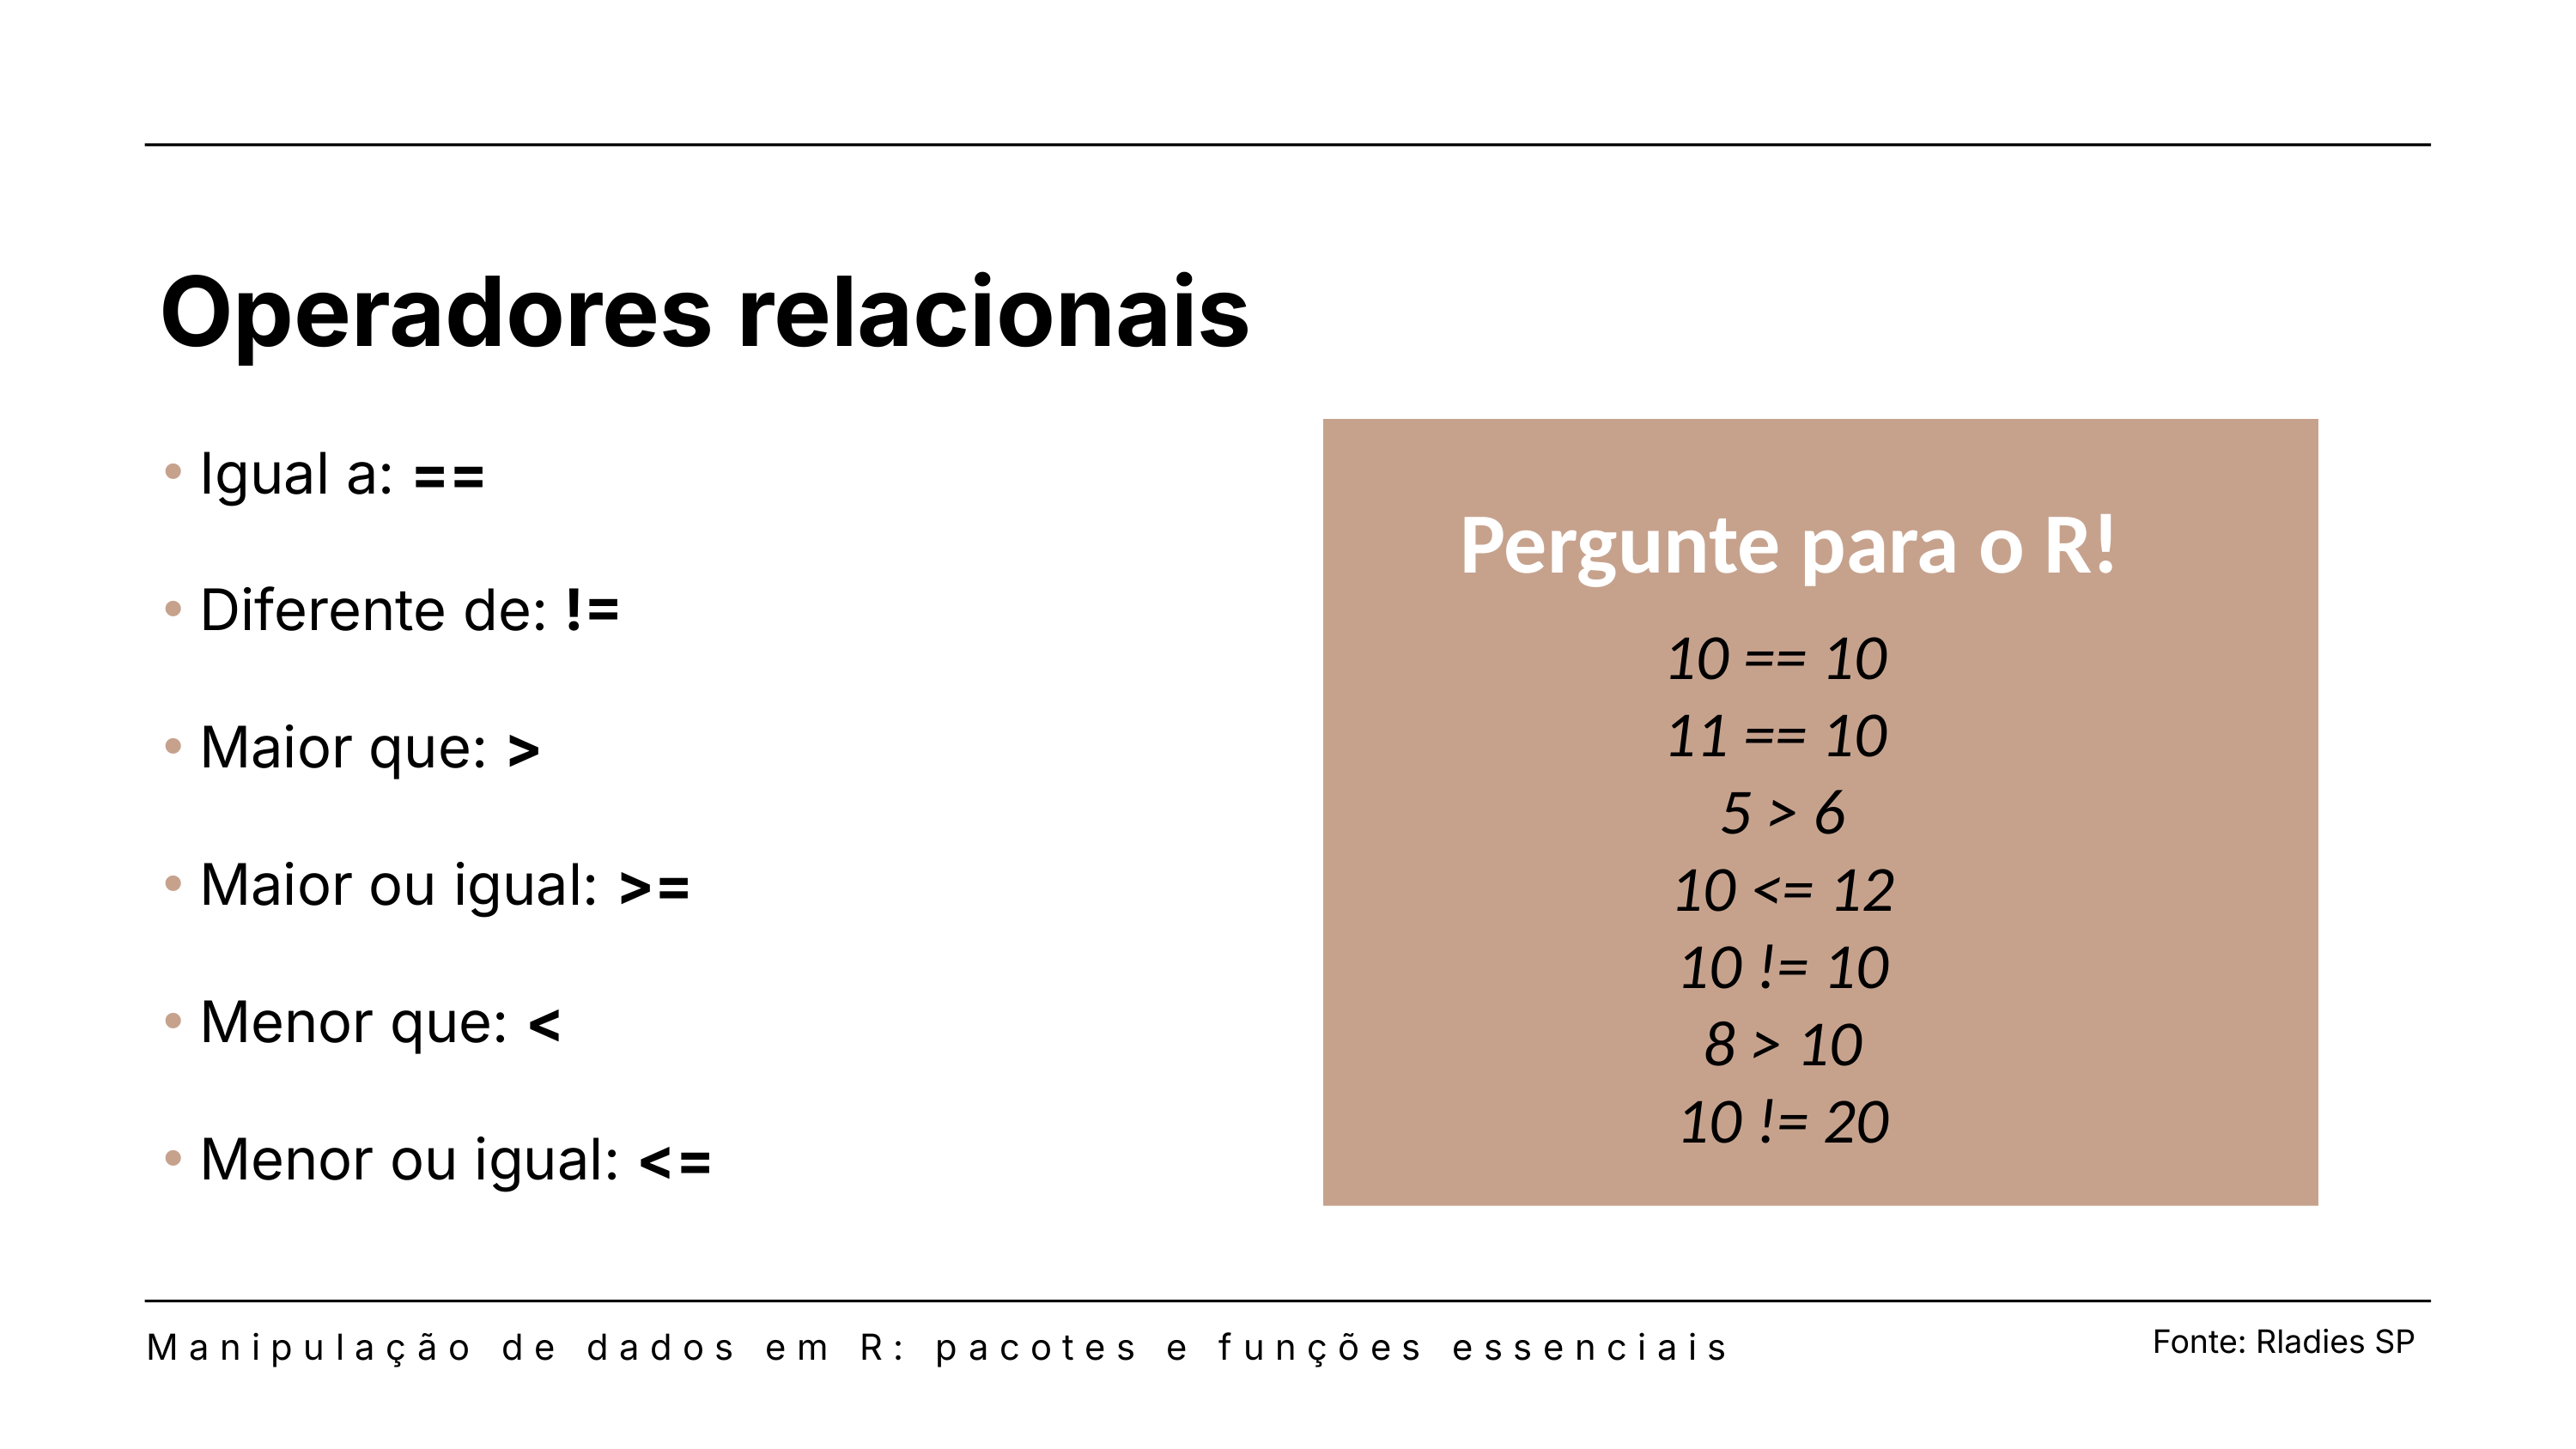

Operadores relacionais

 Igual a: ==
 Diferente de: !=
 Maior que: >
 Maior ou igual: >=
 Menor que: <
 Menor ou igual: <=
Pergunte para o R!
10 == 10
11 == 10
5 > 6
10 <= 12
10 != 10
8 > 10
10 != 20

Fonte: Rladies SP
Manipulação de dados em R: pacotes e funções essenciais